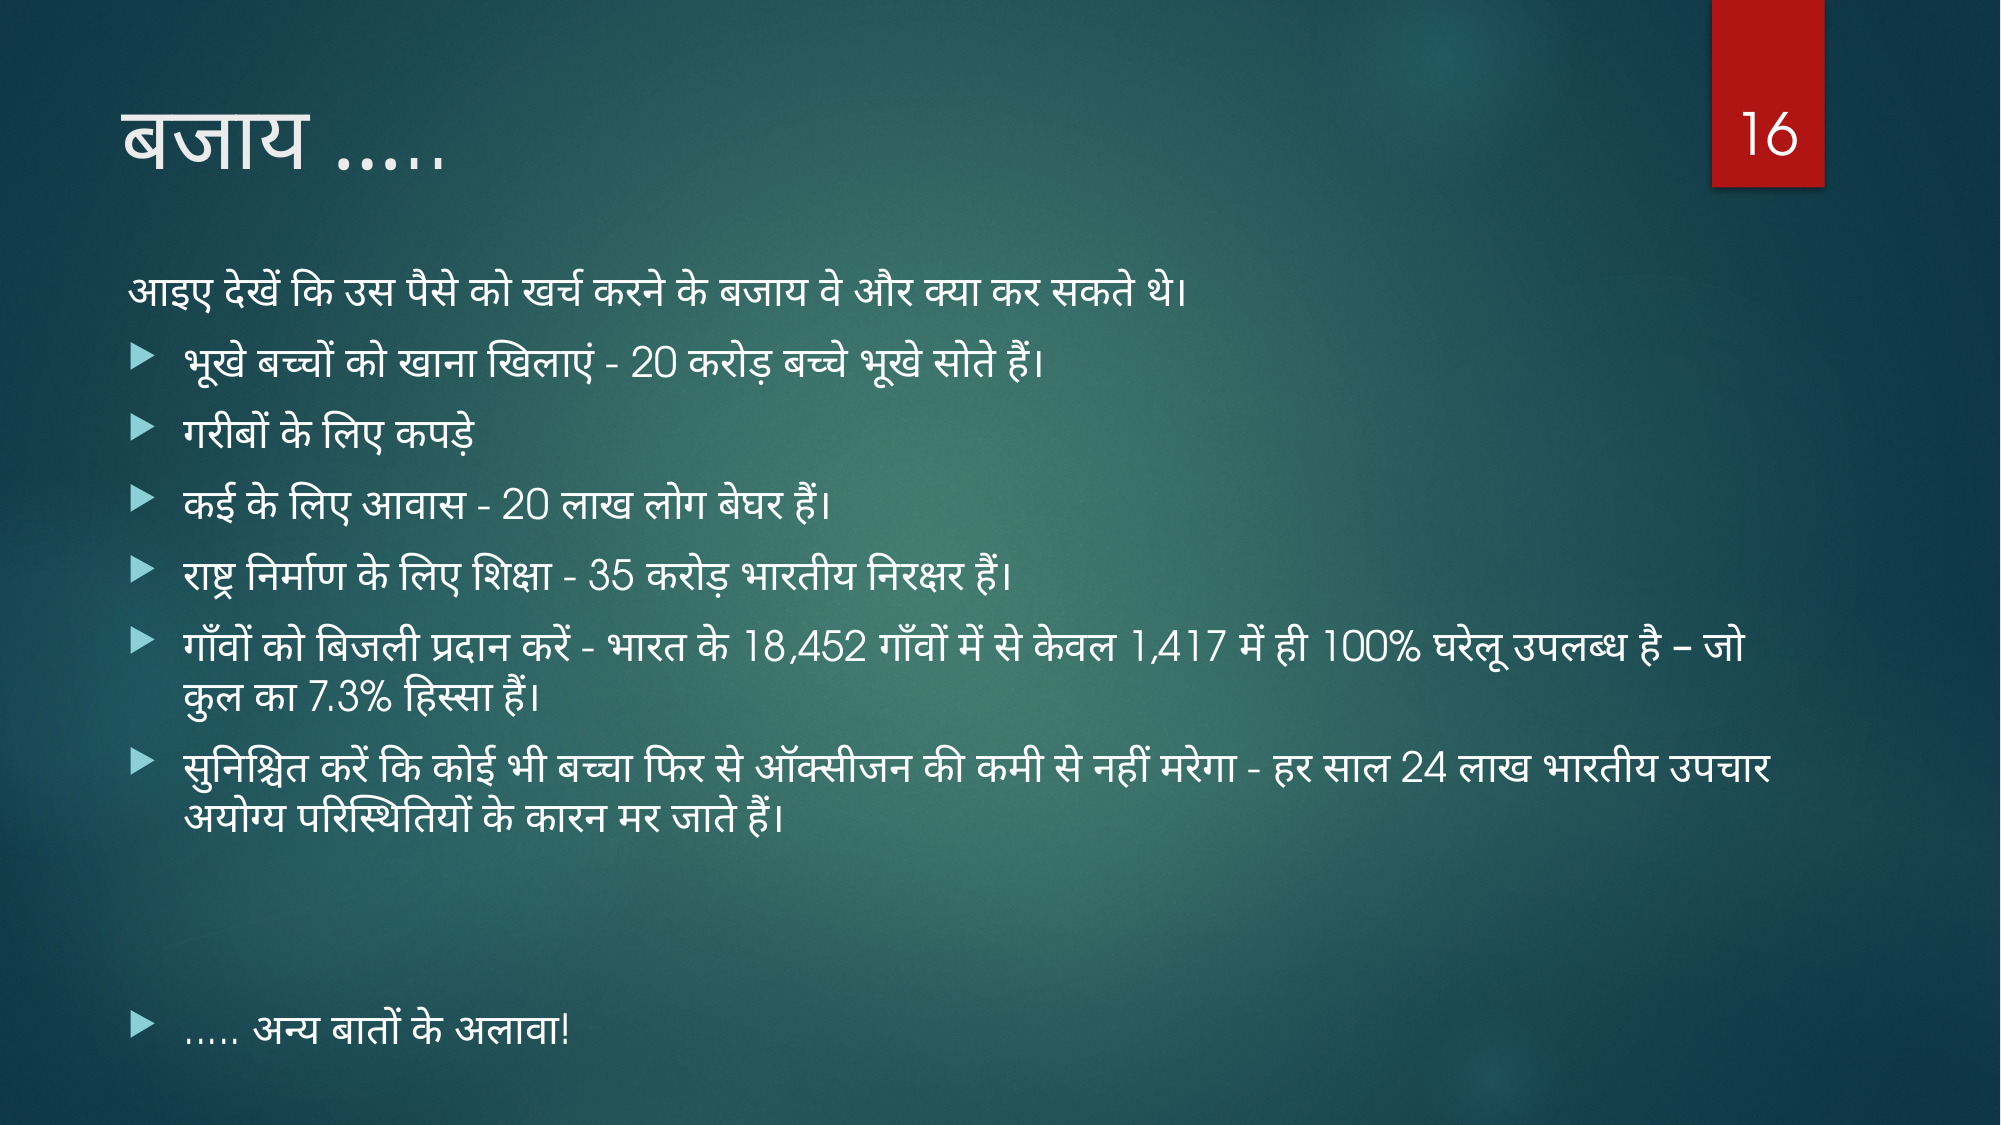

16
# बजाय …..
आइए देखें कि उस पैसे को खर्च करने के बजाय वे और क्या कर सकते थे।
भूखे बच्चों को खाना खिलाएं - 20 करोड़ बच्चे भूखे सोते हैं।
गरीबों के लिए कपड़े
कई के लिए आवास - 20 लाख लोग बेघर हैं।
राष्ट्र निर्माण के लिए शिक्षा - 35 करोड़ भारतीय निरक्षर हैं।
गाँवों को बिजली प्रदान करें - भारत के 18,452 गाँवों में से केवल 1,417 में ही 100% घरेलू उपलब्ध है – जो कुल का 7.3% हिस्सा हैं।
सुनिश्चित करें कि कोई भी बच्चा फिर से ऑक्सीजन की कमी से नहीं मरेगा - हर साल 24 लाख भारतीय उपचार अयोग्य परिस्थितियों के कारन मर जाते हैं।

..... अन्य बातों के अलावा!